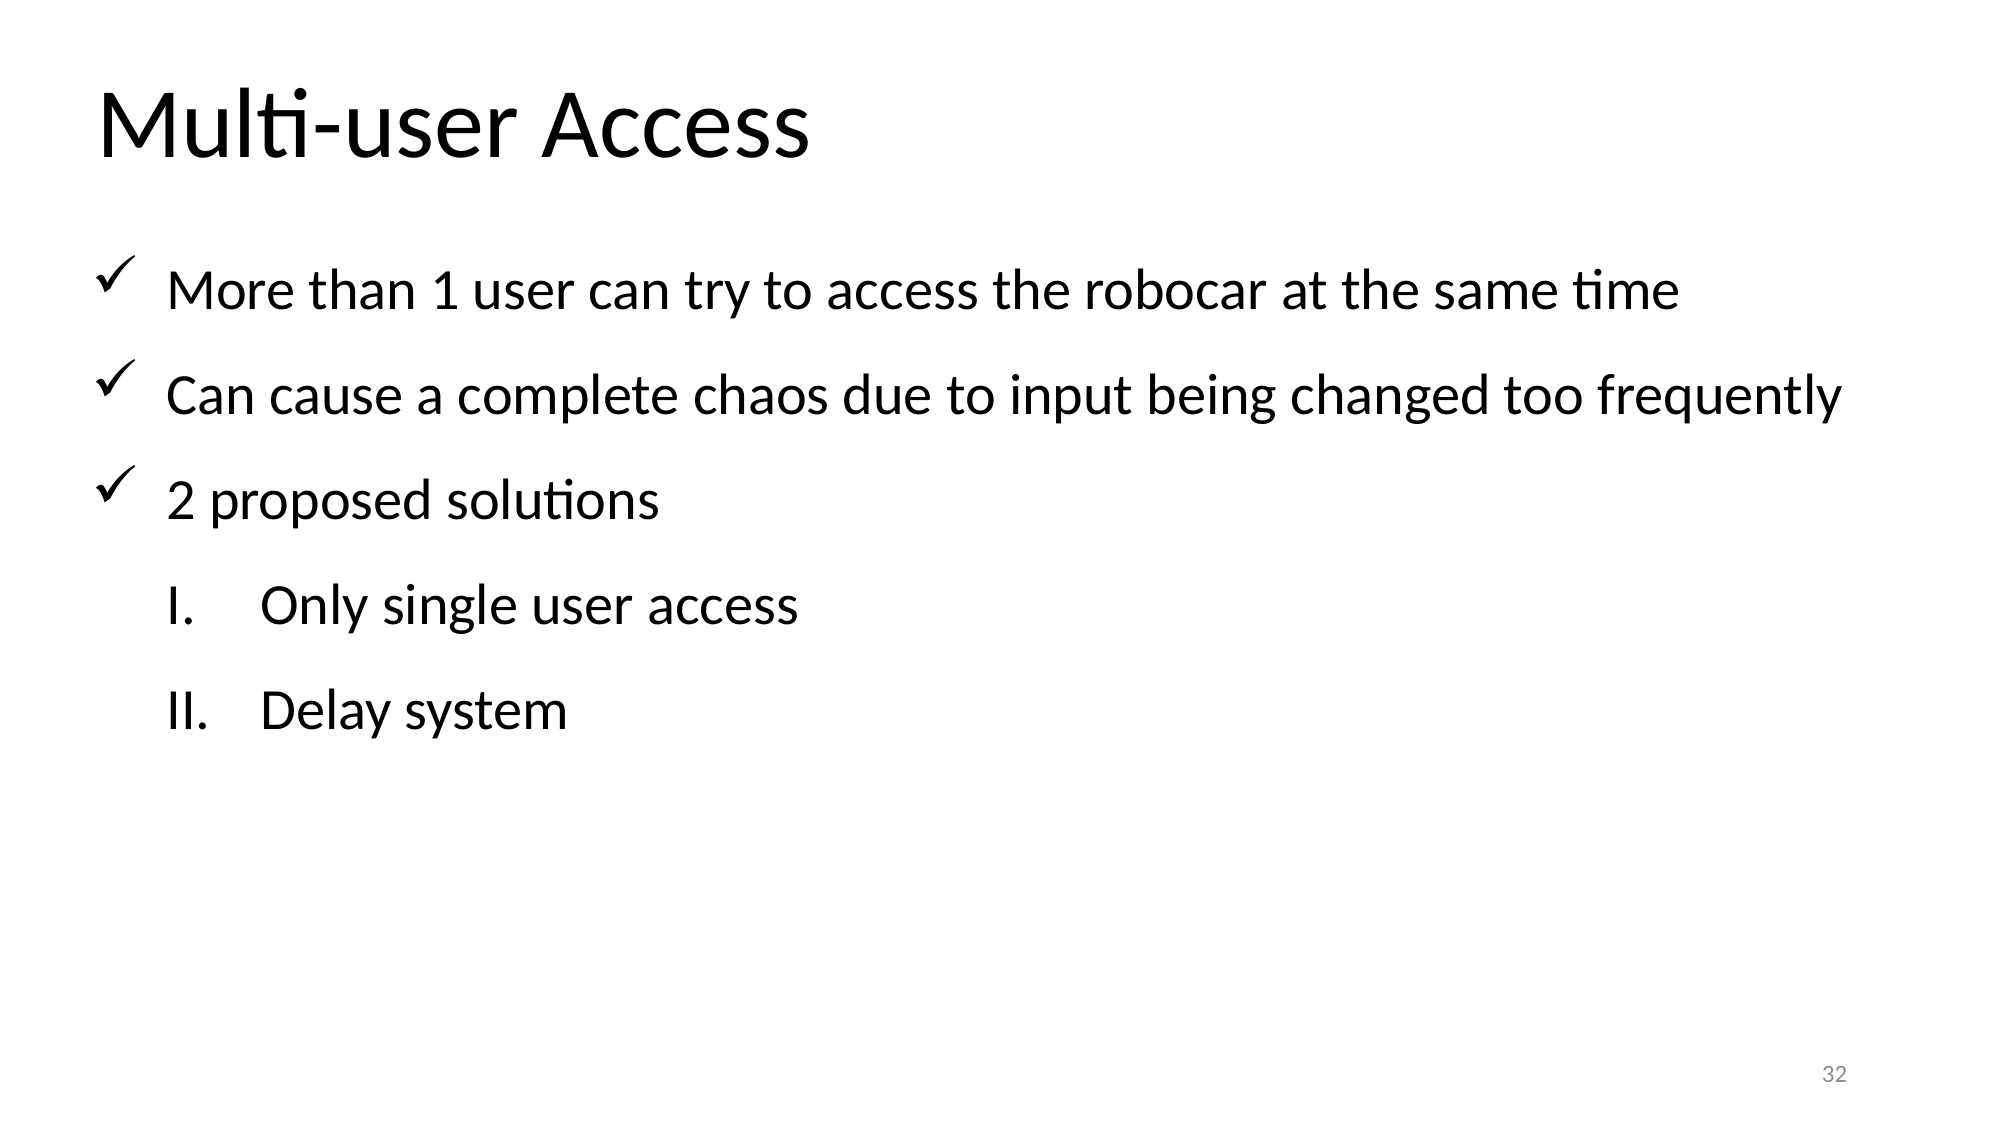

Multi-user Access
More than 1 user can try to access the robocar at the same time
Can cause a complete chaos due to input being changed too frequently
2 proposed solutions
Only single user access
Delay system
32